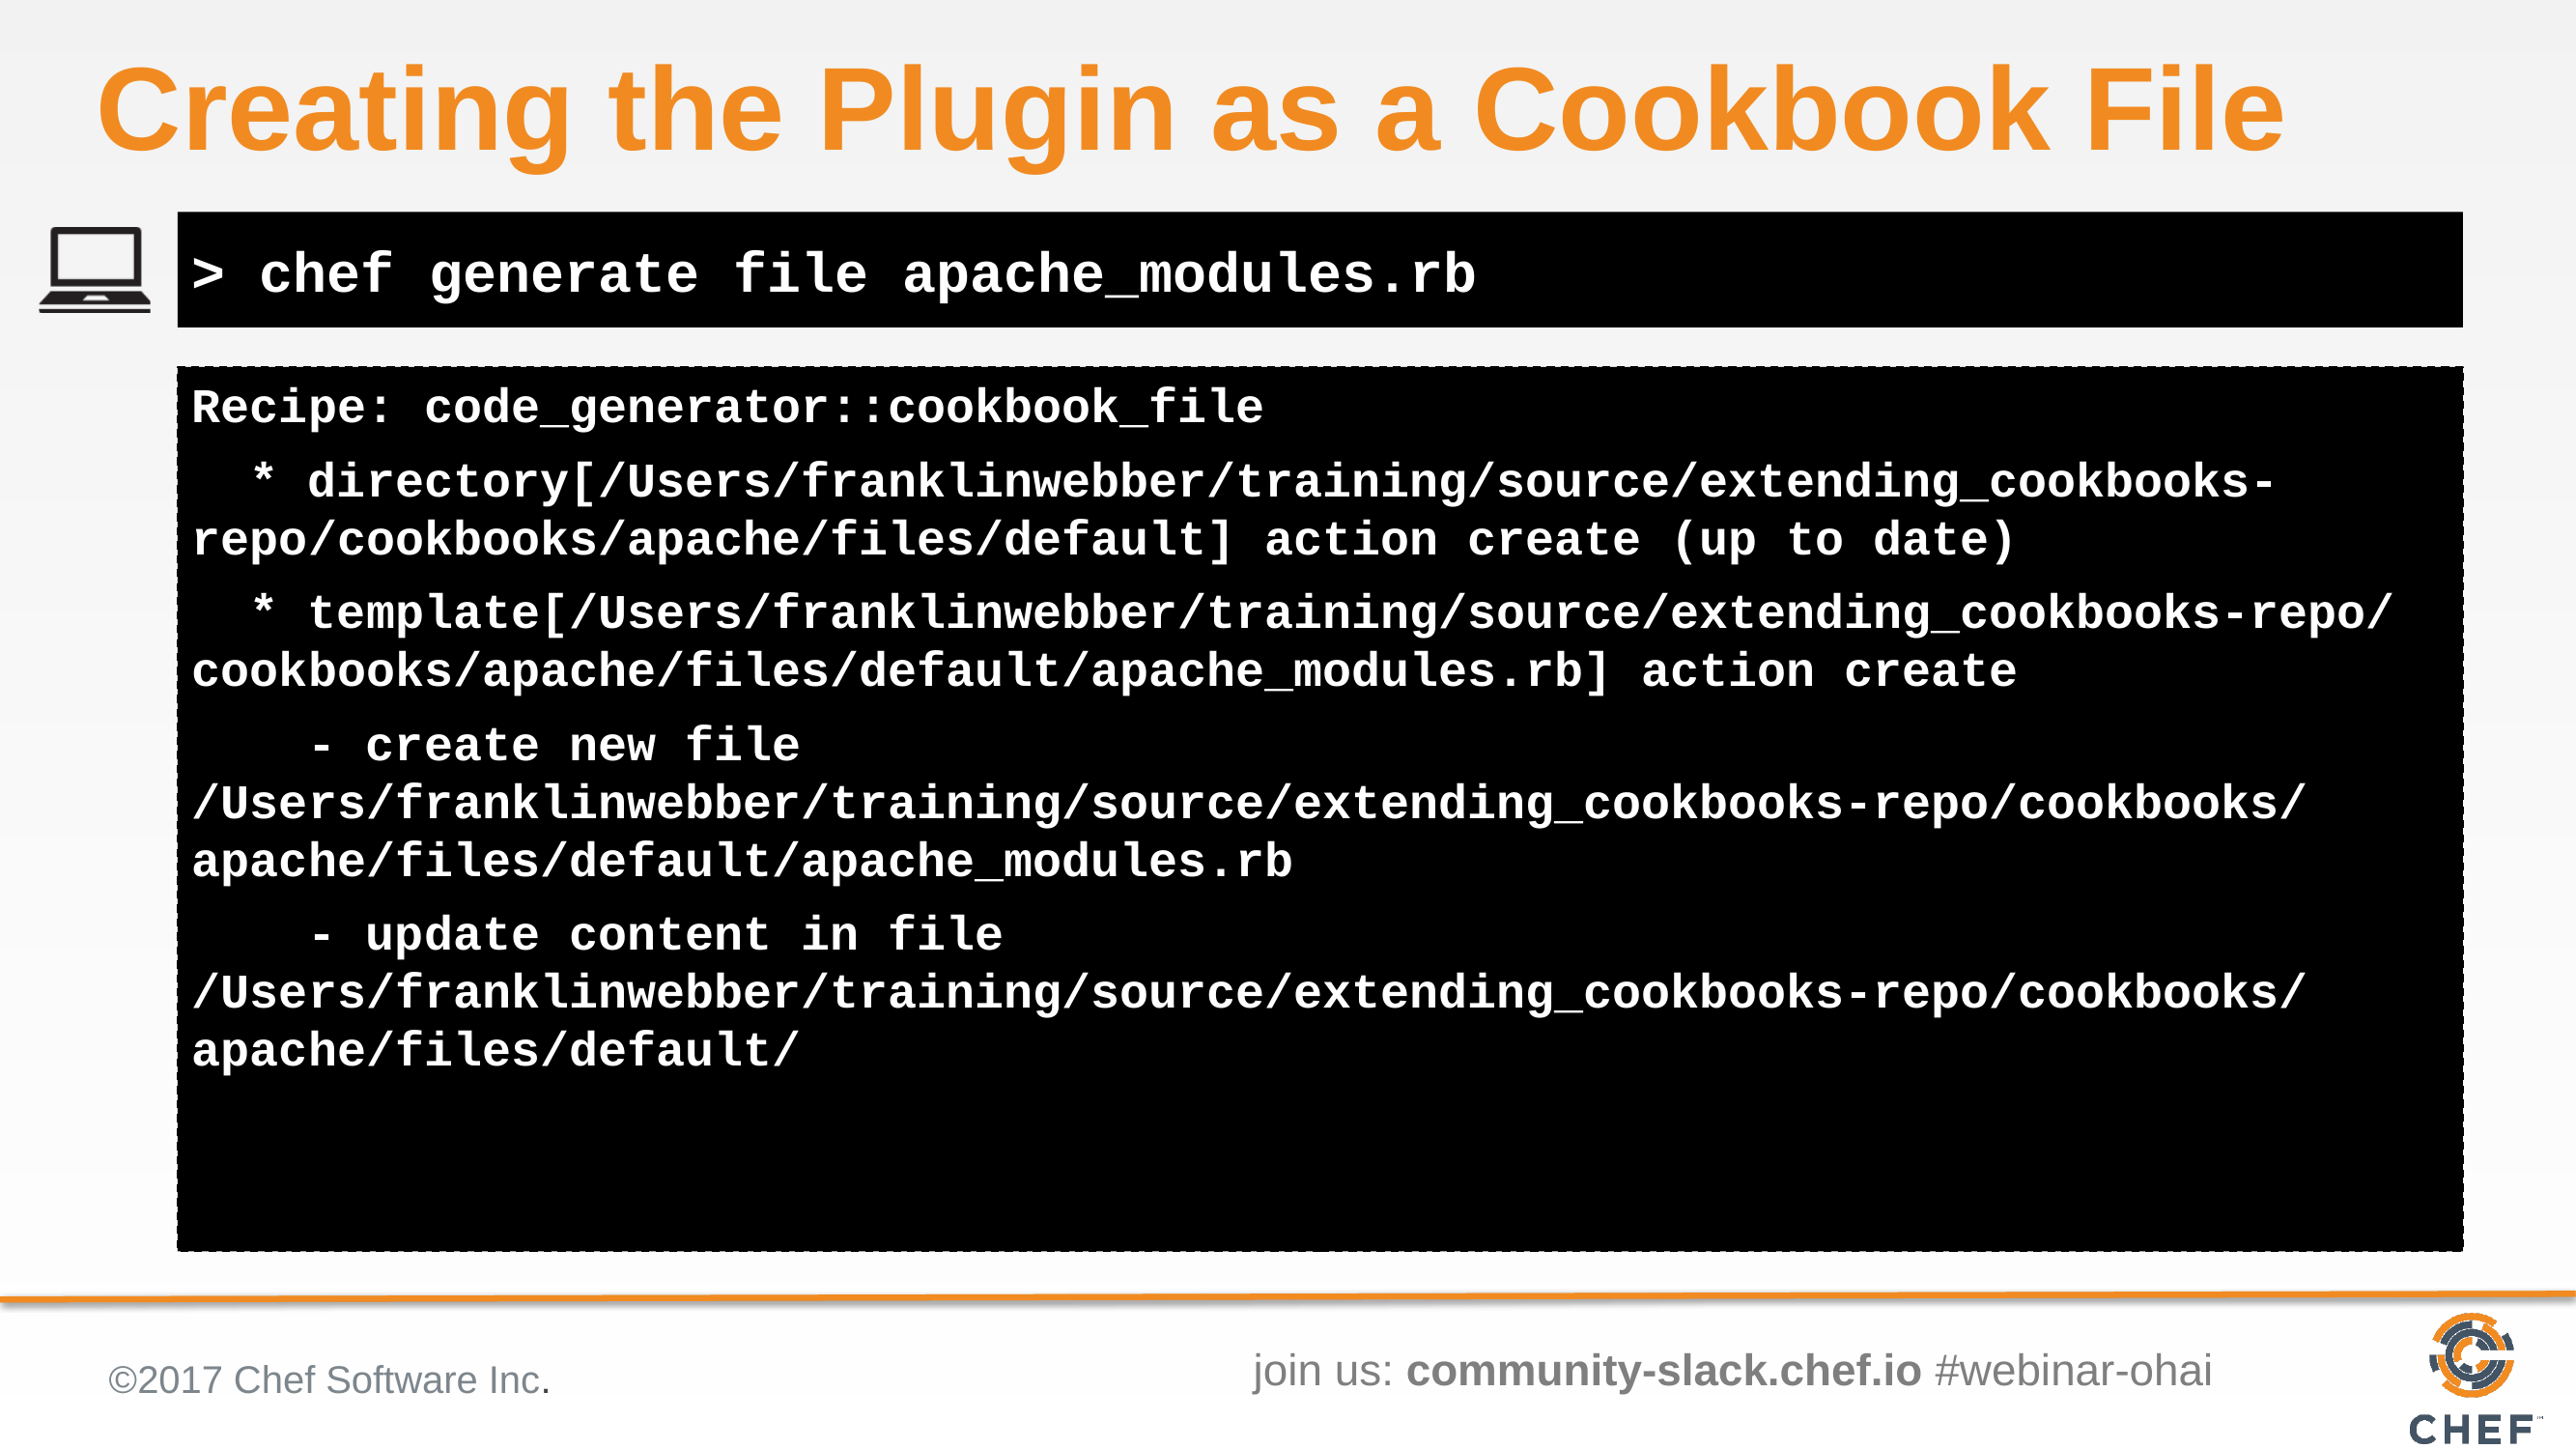

# Creating the Plugin as a Cookbook File
> chef generate file apache_modules.rb
Recipe: code_generator::cookbook_file
  * directory[/Users/franklinwebber/training/source/extending_cookbooks-repo/cookbooks/apache/files/default] action create (up to date)
  * template[/Users/franklinwebber/training/source/extending_cookbooks-repo/cookbooks/apache/files/default/apache_modules.rb] action create
    - create new file /Users/franklinwebber/training/source/extending_cookbooks-repo/cookbooks/apache/files/default/apache_modules.rb
    - update content in file /Users/franklinwebber/training/source/extending_cookbooks-repo/cookbooks/apache/files/default/